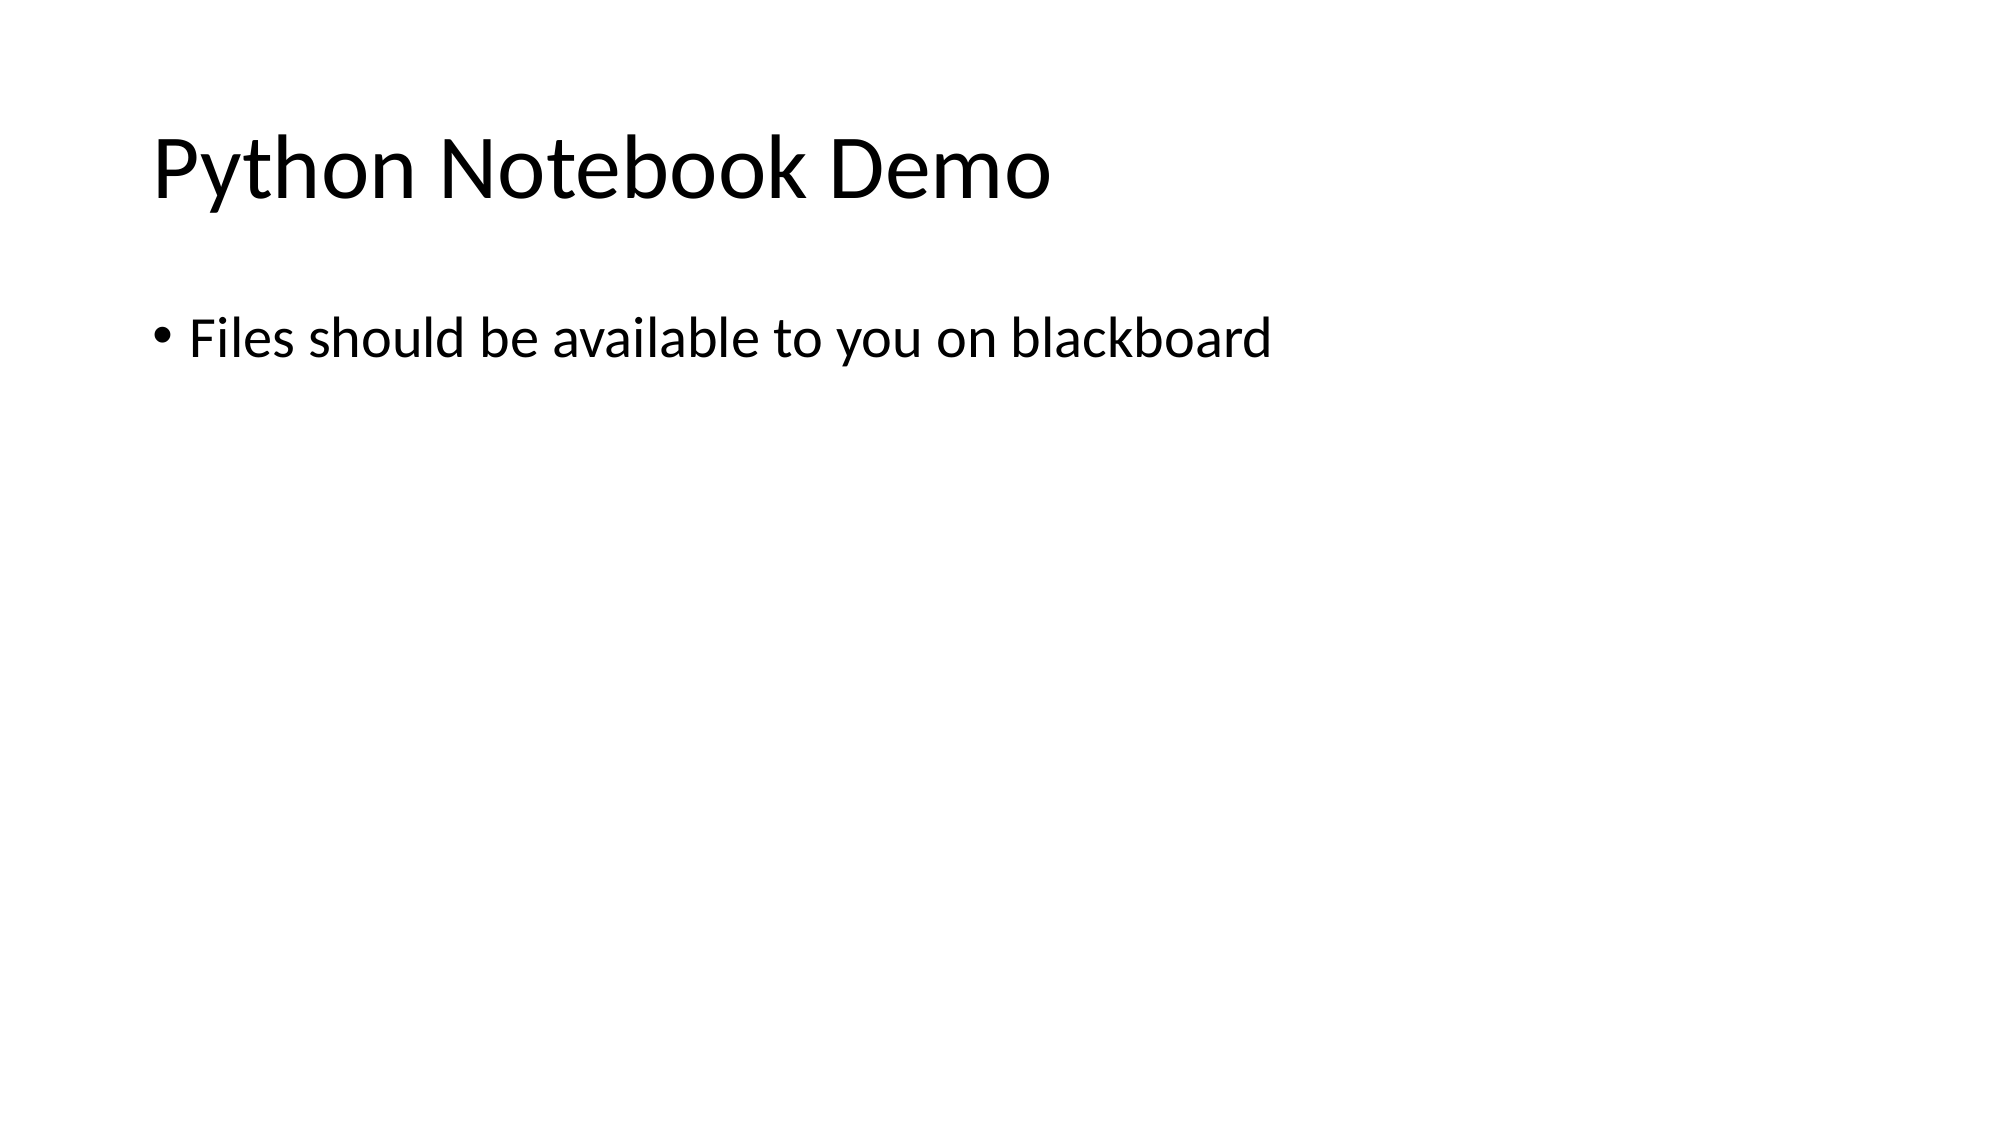

# Python Notebook Demo
Files should be available to you on blackboard